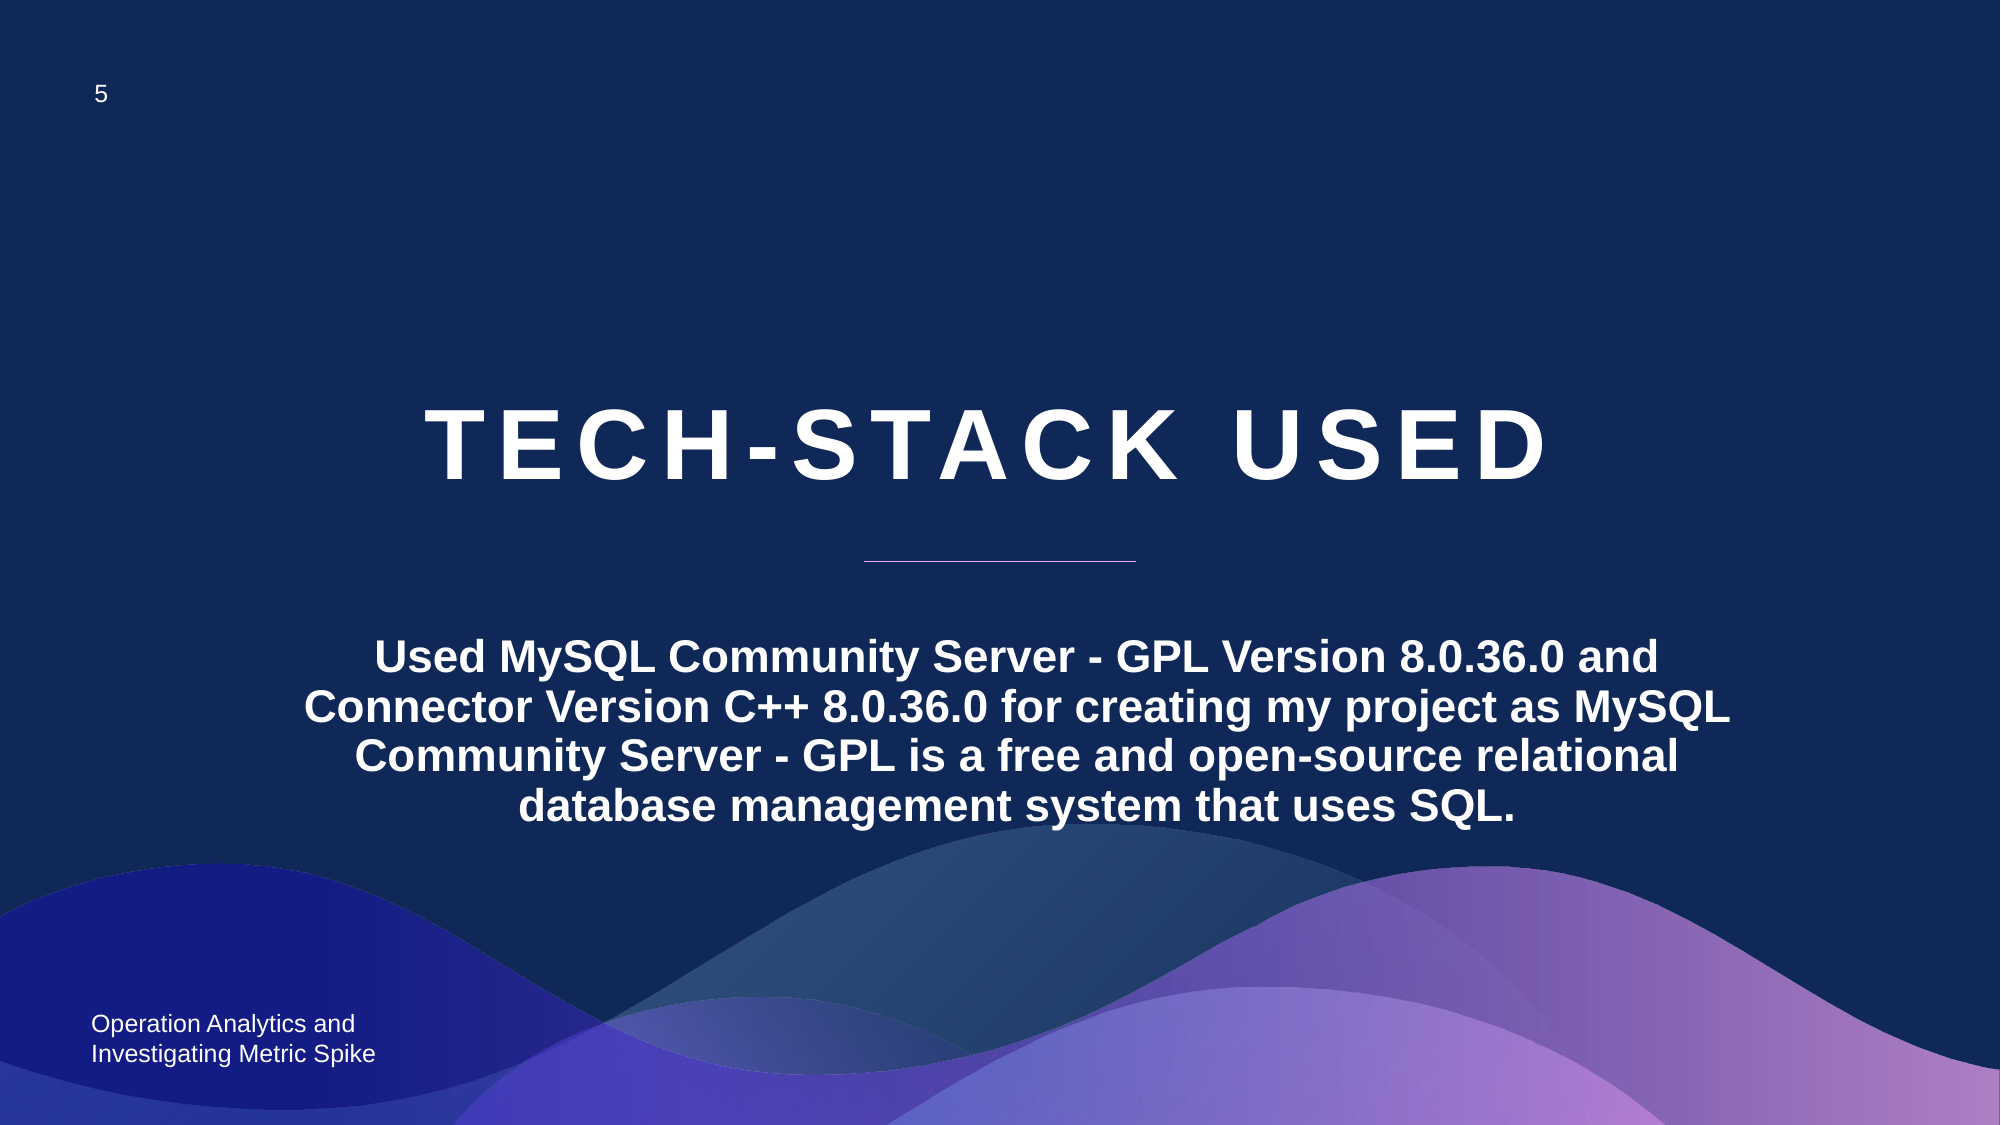

5
# TECH-STACK USED
Used MySQL Community Server - GPL Version 8.0.36.0 and Connector Version C++ 8.0.36.0 for creating my project as MySQL Community Server - GPL is a free and open-source relational database management system that uses SQL.
Operation Analytics and
Investigating Metric Spike